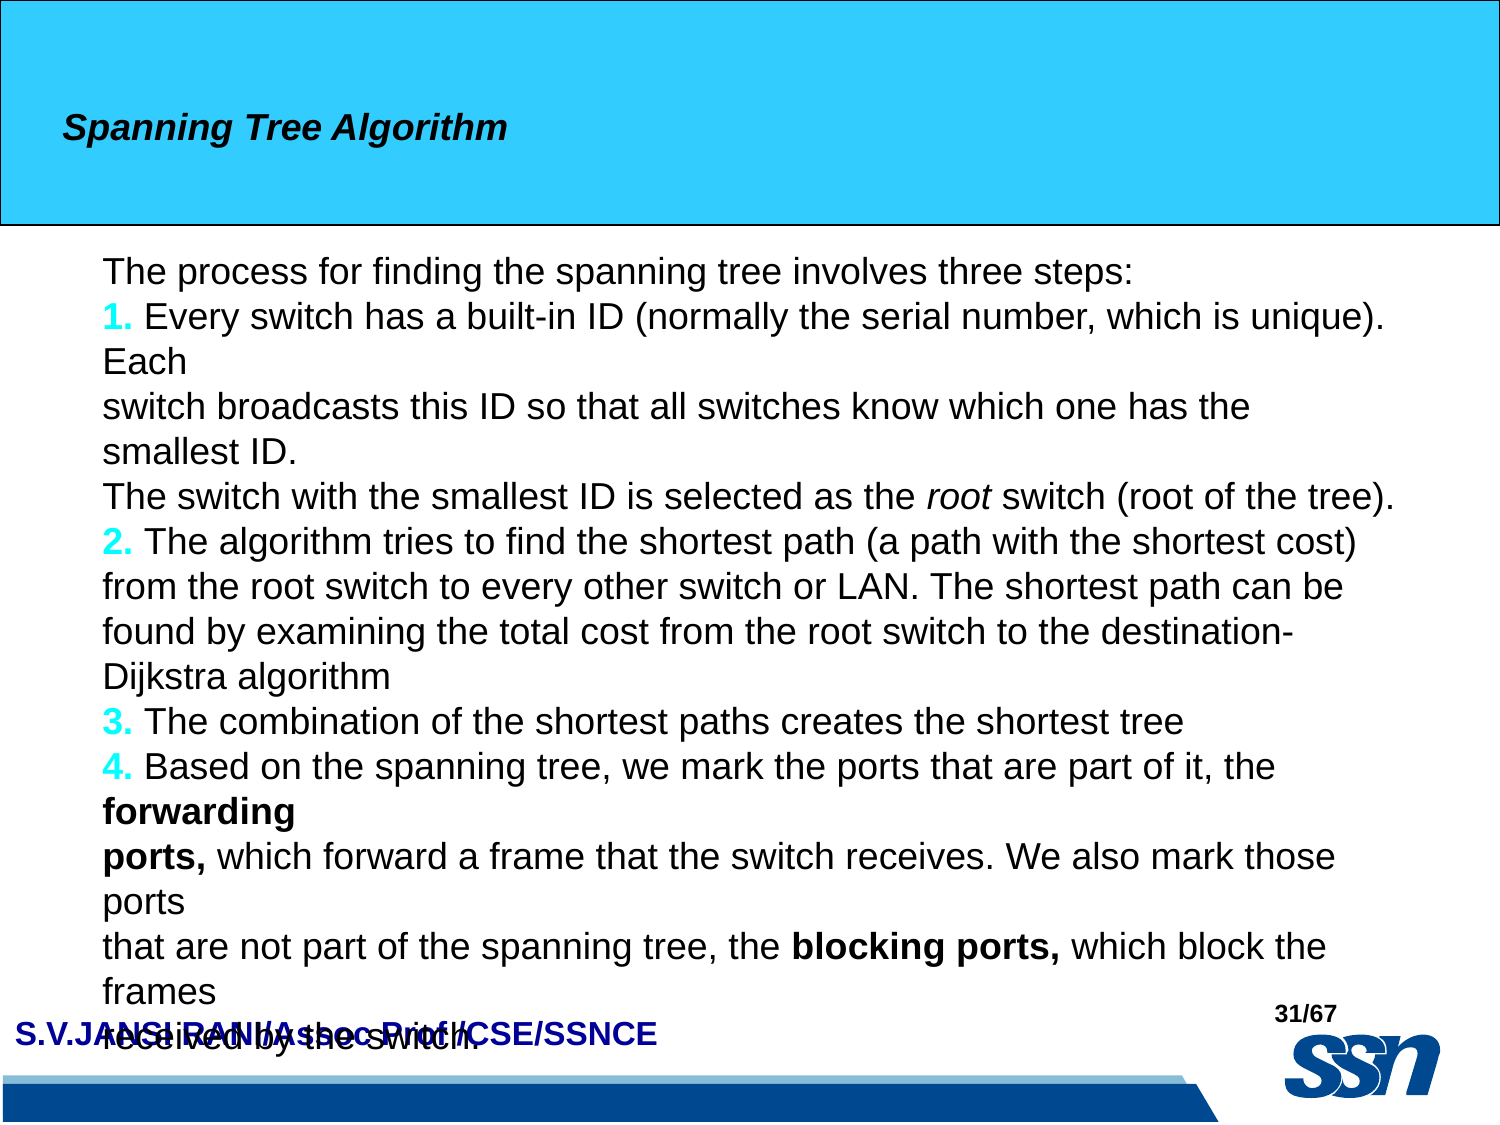

Spanning Tree Algorithm

The process for finding the spanning tree involves three steps:
1. Every switch has a built-in ID (normally the serial number, which is unique). Each
switch broadcasts this ID so that all switches know which one has the smallest ID.
The switch with the smallest ID is selected as the root switch (root of the tree).
2. The algorithm tries to find the shortest path (a path with the shortest cost) from the root switch to every other switch or LAN. The shortest path can be found by examining the total cost from the root switch to the destination-Dijkstra algorithm
3. The combination of the shortest paths creates the shortest tree
4. Based on the spanning tree, we mark the ports that are part of it, the forwarding
ports, which forward a frame that the switch receives. We also mark those ports
that are not part of the spanning tree, the blocking ports, which block the frames
received by the switch.